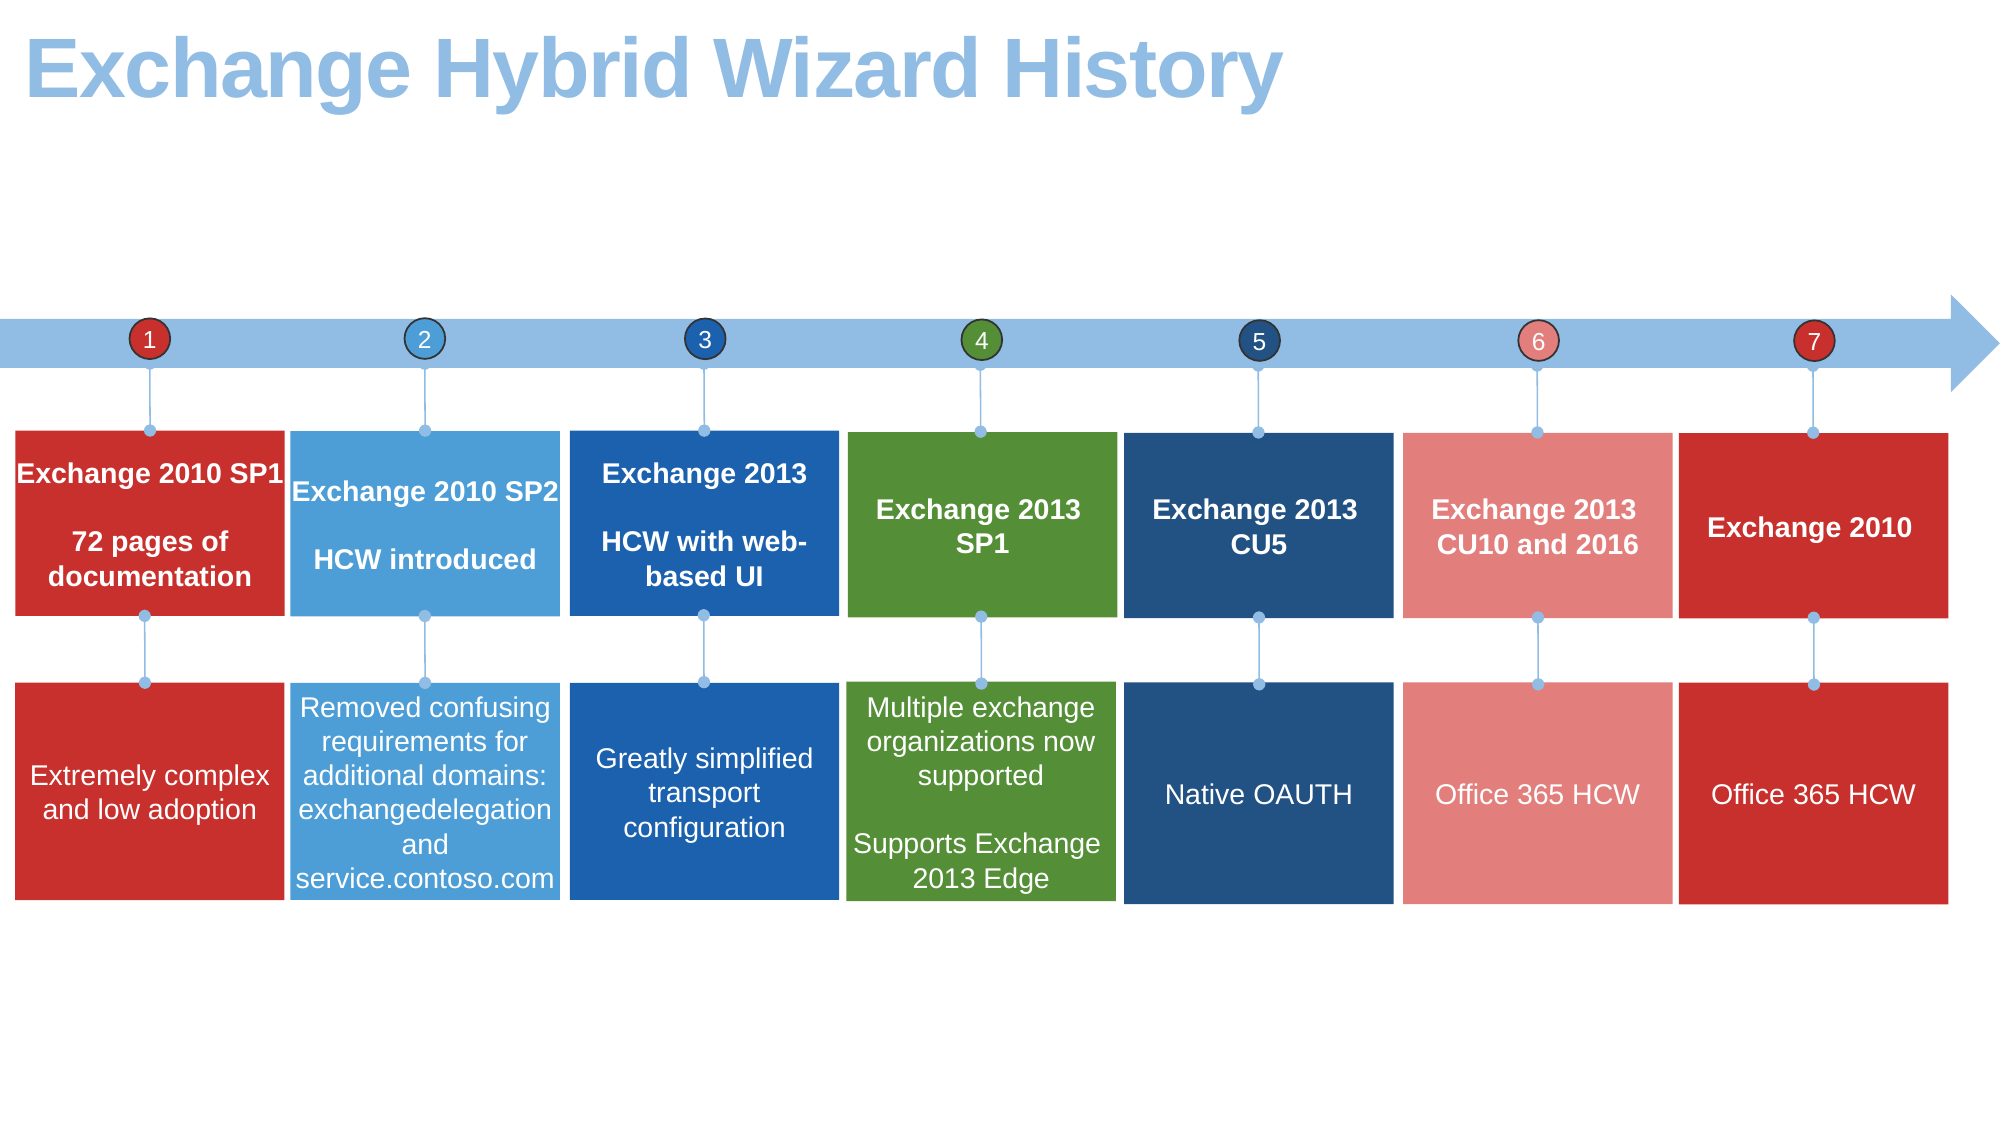

# Exchange Hybrid Wizard History

2
1
3
4
5
6
7
Exchange 2010 SP1

72 pages of documentation
Exchange 2013

HCW with web-based UI
Exchange 2010 SP2

HCW introduced
Exchange 2013
SP1
Exchange 2013
CU5
Exchange 2013
CU10 and 2016
Exchange 2010
Multiple exchange organizations now supported

Supports Exchange
2013 Edge
Native OAUTH
Office 365 HCW
Office 365 HCW
Extremely complex and low adoption
Greatly simplified transport configuration
Removed confusing requirements for additional domains: exchangedelegation and service.contoso.com